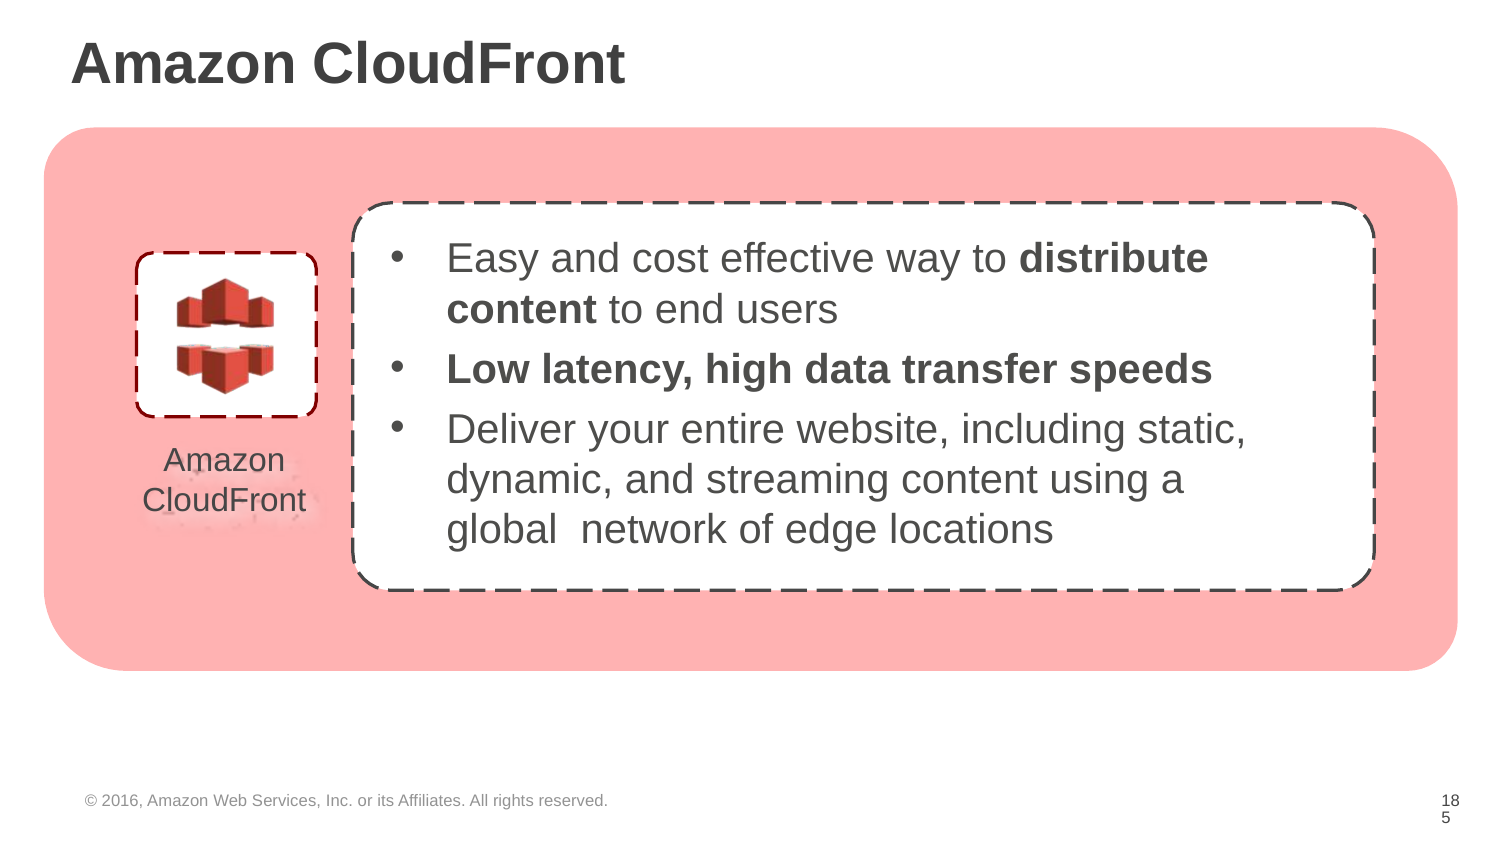

# Amazon CloudFront

Easy and cost effective way to distribute
content to end users
Low latency, high data transfer speeds
Deliver your entire website, including static,  dynamic, and streaming content using a global  network of edge locations

Amazon
CloudFront
© 2016, Amazon Web Services, Inc. or its Affiliates. All rights reserved.
185